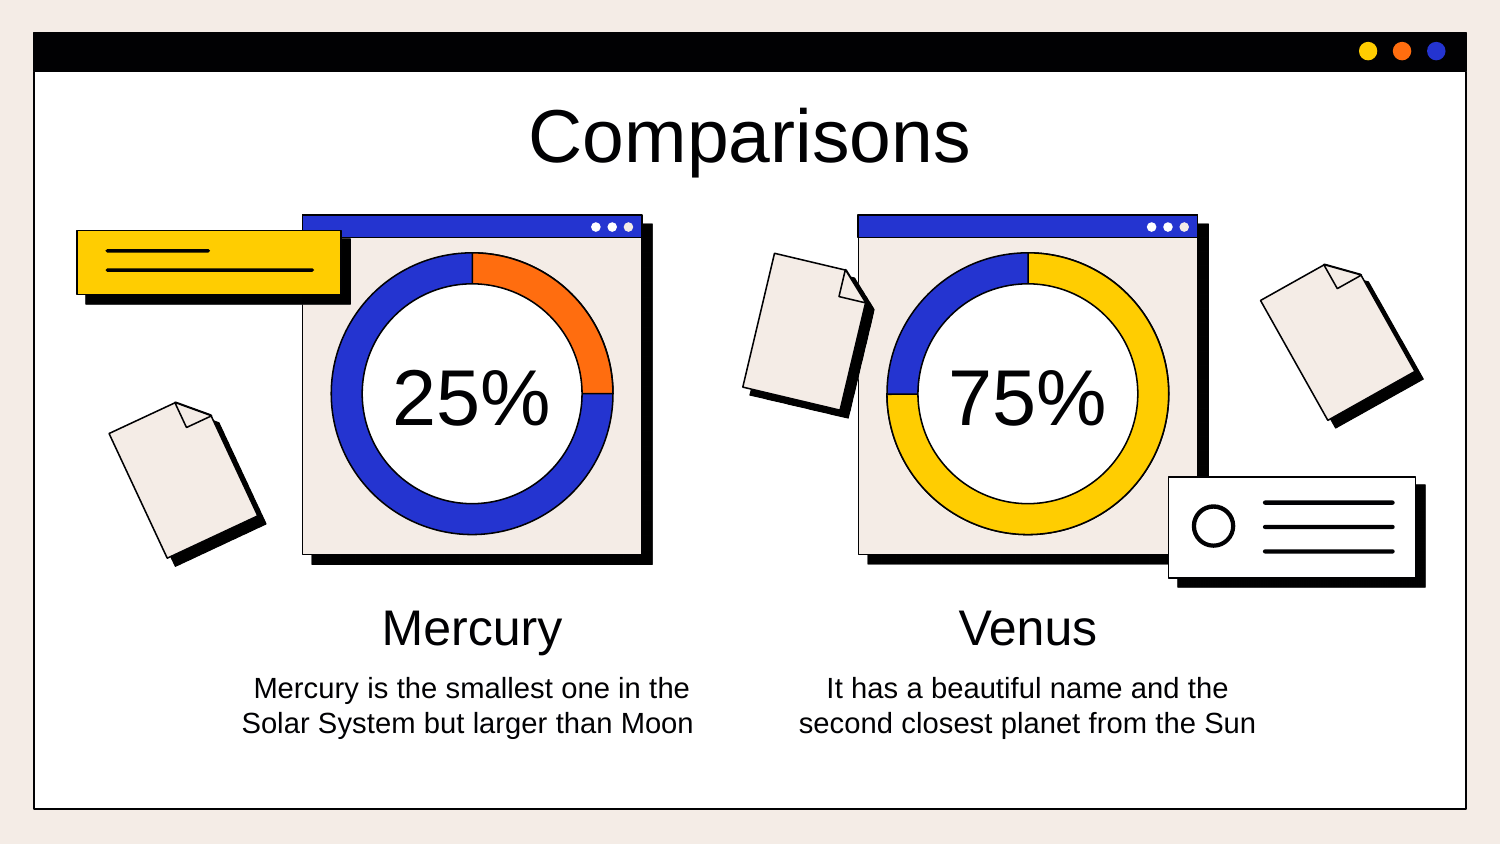

Comparisons

# 25%
75%

Mercury
Venus
Mercury is the smallest one in the Solar System but larger than Moon
It has a beautiful name and the second closest planet from the Sun